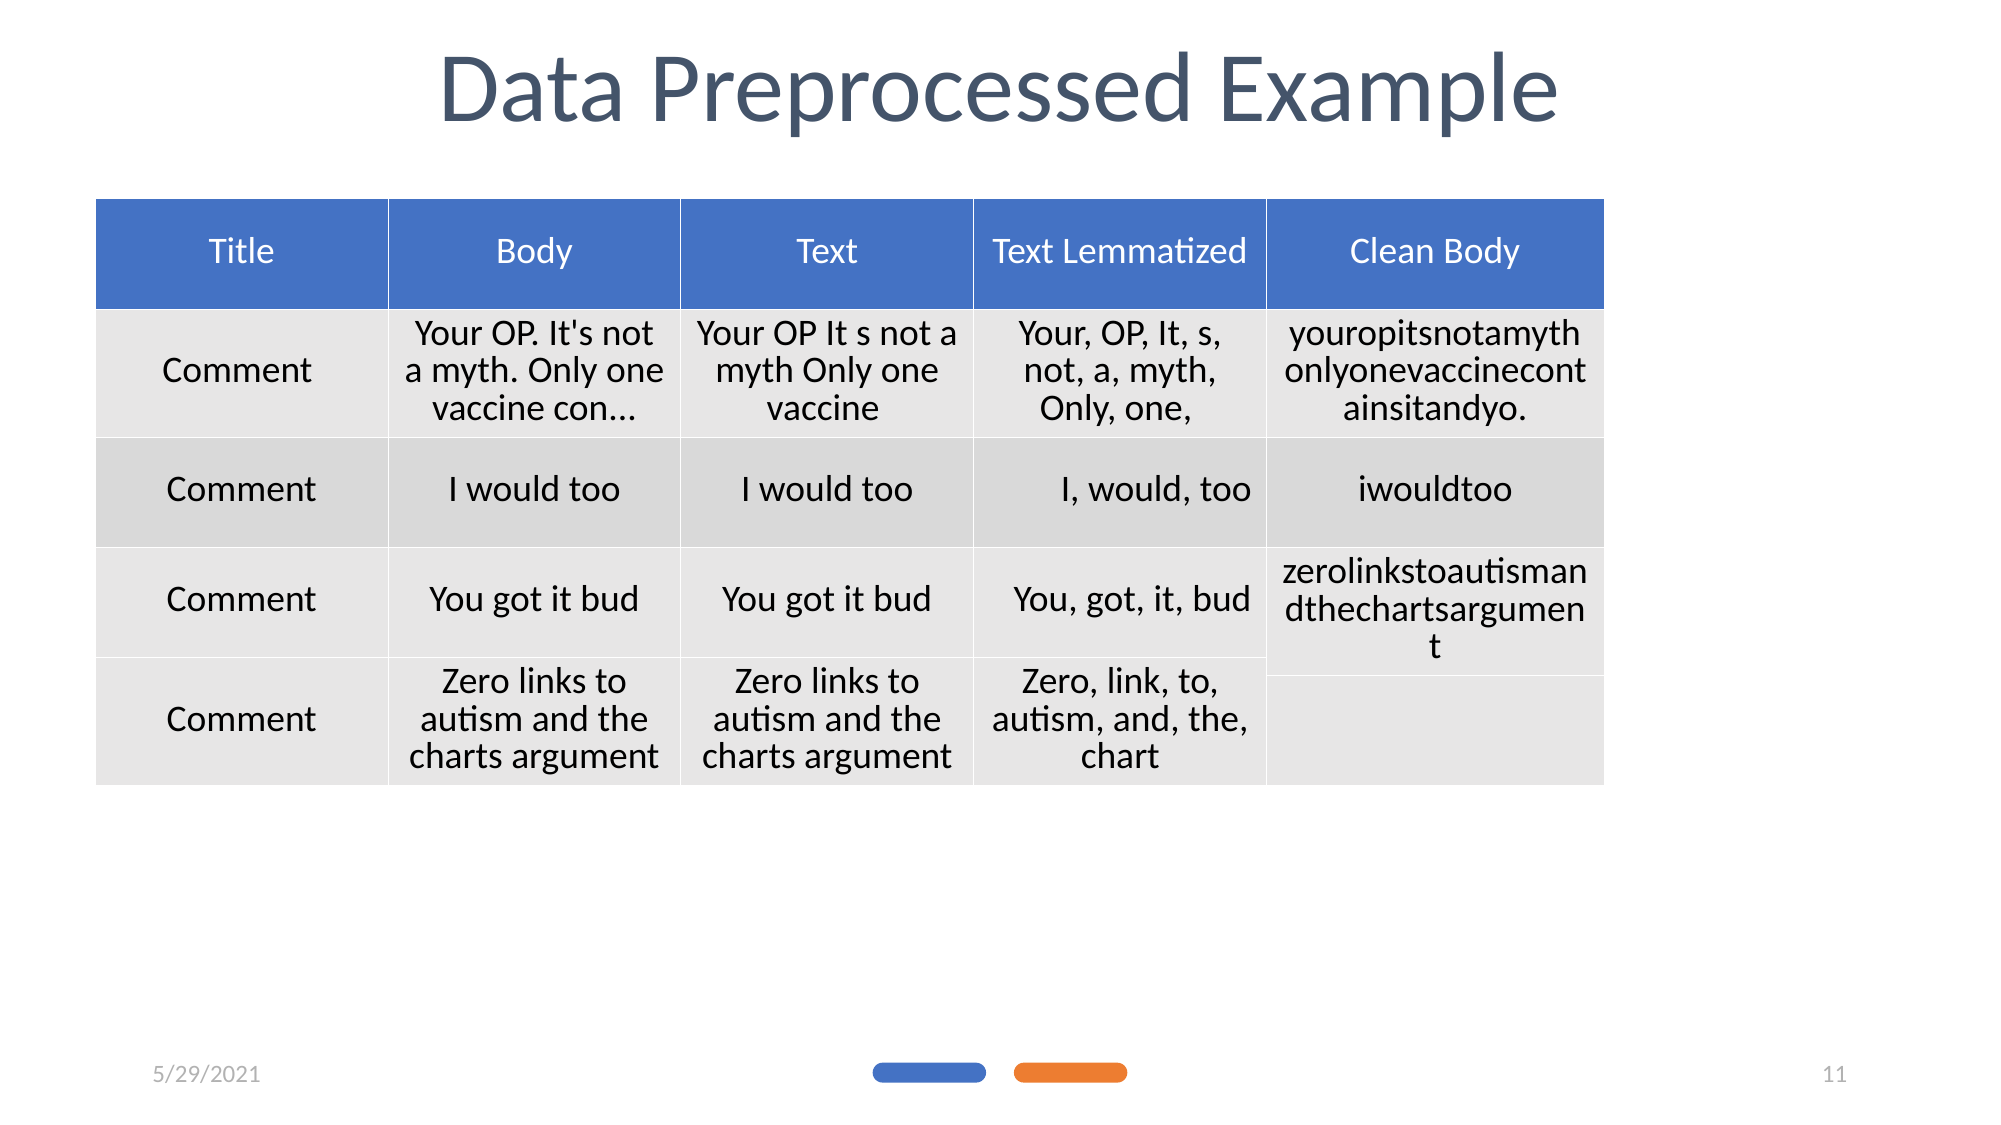

Data Preprocessed Example
| Title | Body | Text | Text Lemmatized |
| --- | --- | --- | --- |
| Comment | Your OP. It's not a myth. Only one vaccine con... | Your OP It s not a myth Only one vaccine | Your, OP, It, s, not, a, myth, Only, one, |
| Comment | I would too | I would too | I, would, too |
| Comment | You got it bud | You got it bud | You, got, it, bud |
| Comment | Zero links to autism and the charts argument | Zero links to autism and the charts argument | Zero, link, to, autism, and, the, chart |
| Clean Body |
| --- |
| youropitsnotamythonlyonevaccinecontainsitandyo. |
| iwouldtoo |
| zerolinkstoautismandthechartsargument |
|  |
5/29/2021
11